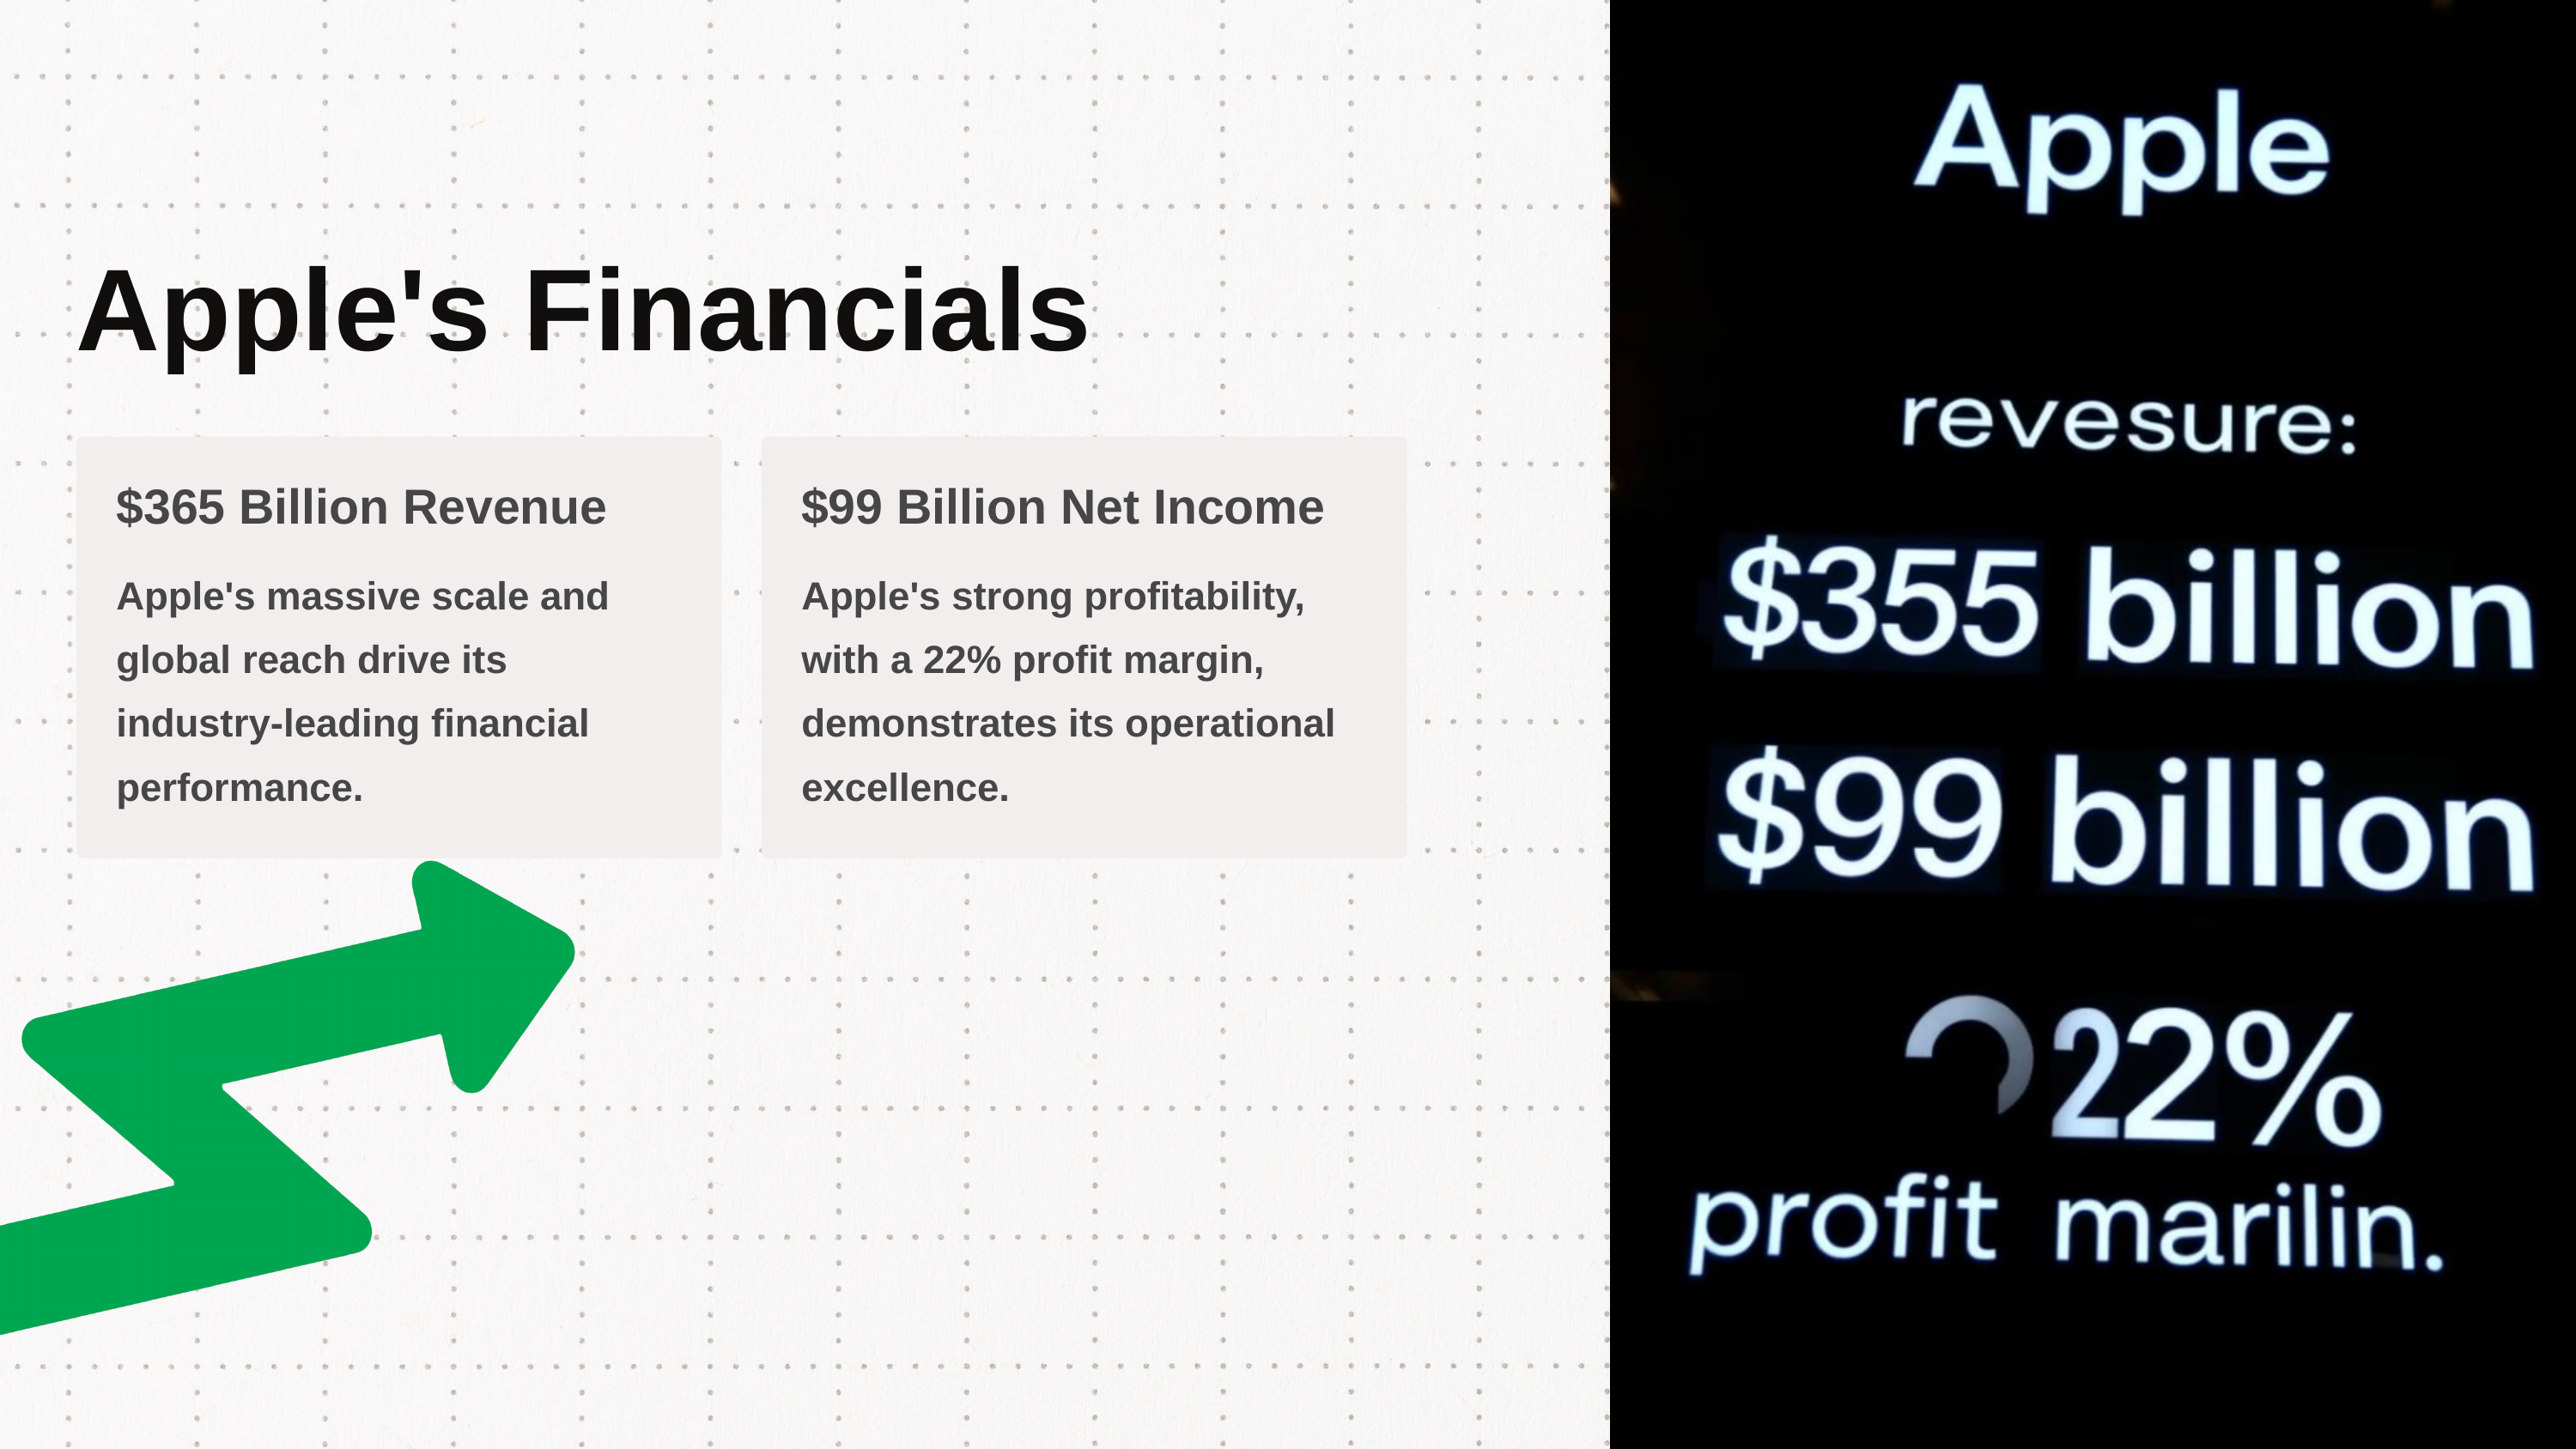

Apple's Financials

$365 Billion Revenue
$99 Billion Net Income
Apple's massive scale and global reach drive its industry-leading financial performance.
Apple's strong profitability, with a 22% profit margin, demonstrates its operational excellence.